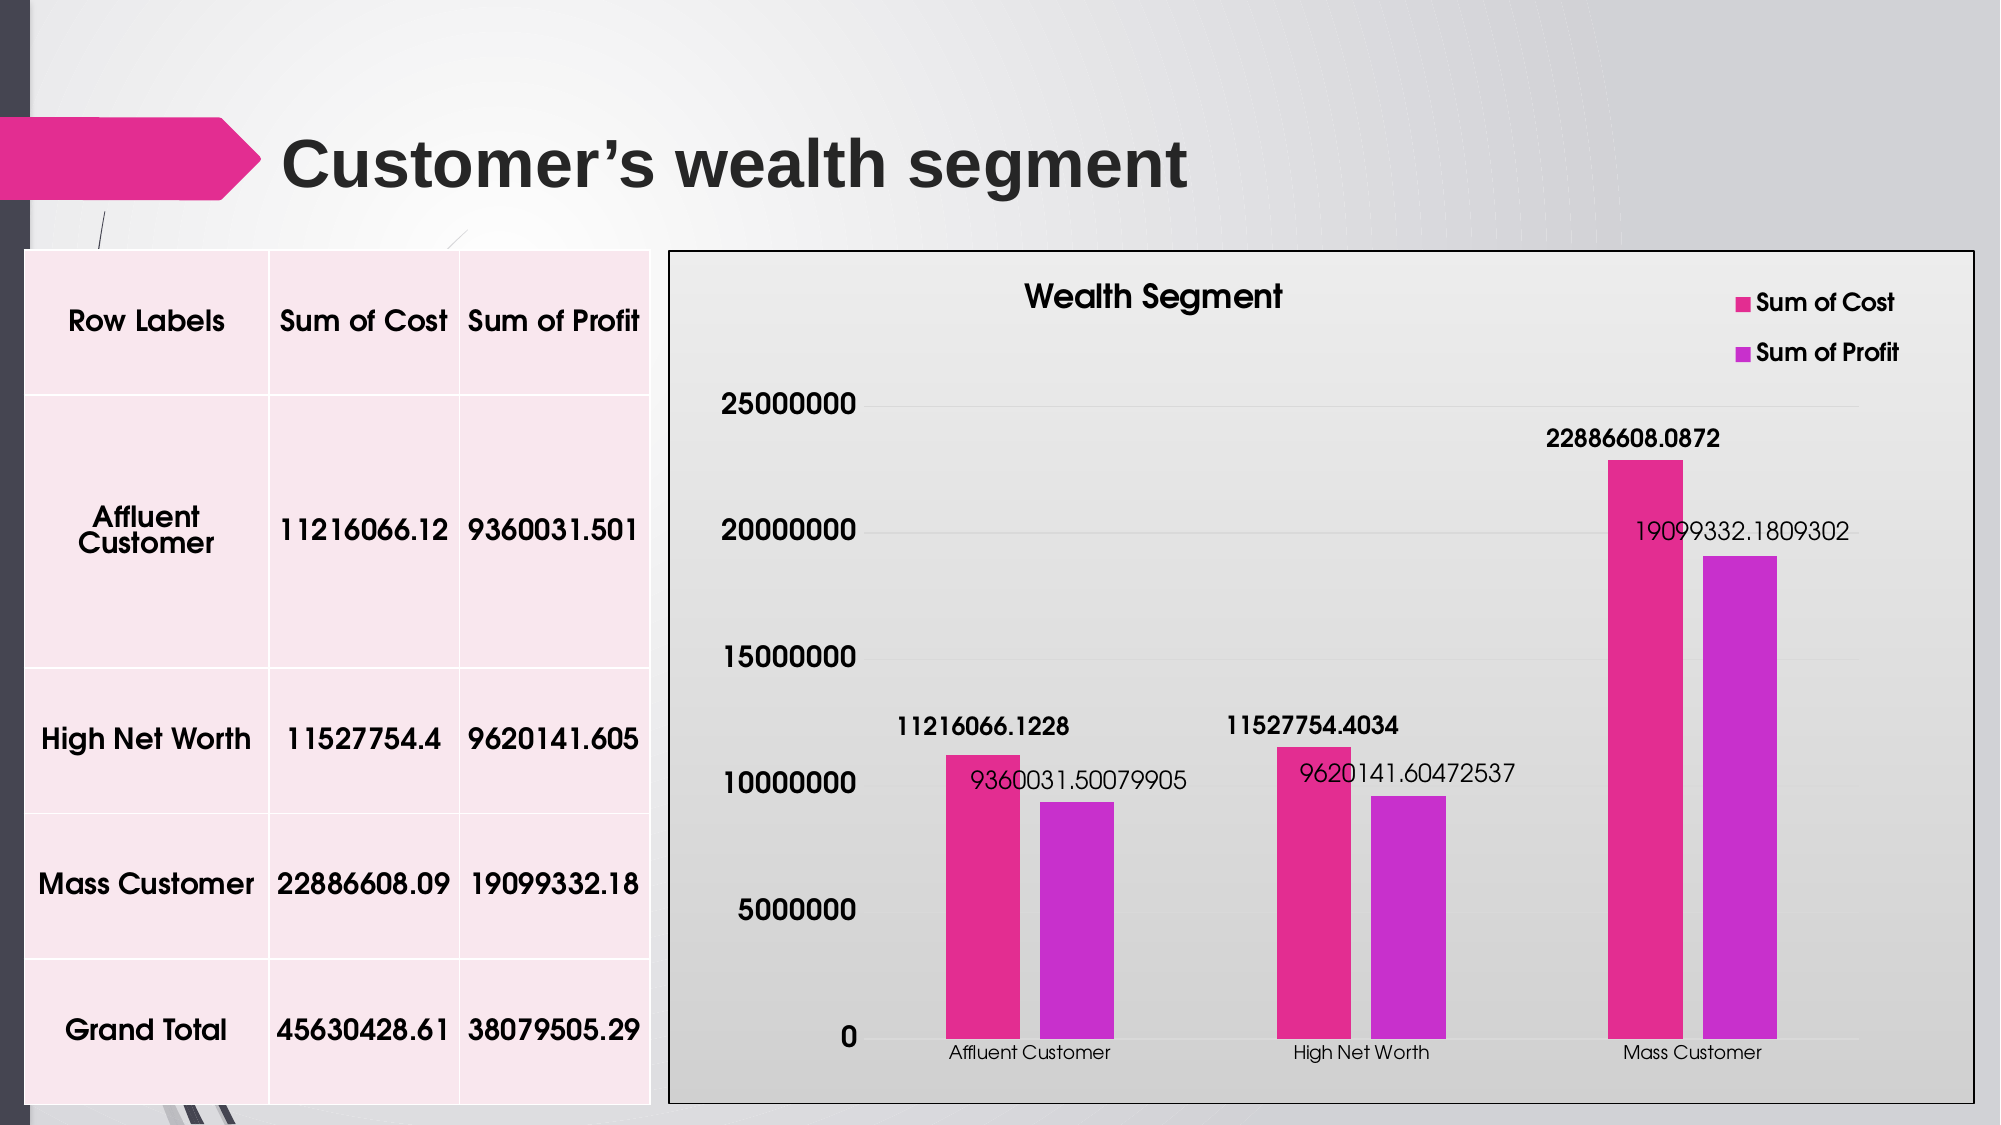

# Customer’s wealth segment
| Row Labels | Sum of Cost | Sum of Profit |
| --- | --- | --- |
| Affluent Customer | 11216066.12 | 9360031.501 |
| High Net Worth | 11527754.4 | 9620141.605 |
| Mass Customer | 22886608.09 | 19099332.18 |
| Grand Total | 45630428.61 | 38079505.29 |

### Chart: Wealth Segment

| Category | Sum of Cost | Sum of Profit |
|---|---|---|
| Affluent Customer | 11216066.122800007 | 9360031.50079905 |
| High Net Worth | 11527754.403400006 | 9620141.60472537 |
| Mass Customer | 22886608.087199986 | 19099332.180930164 |